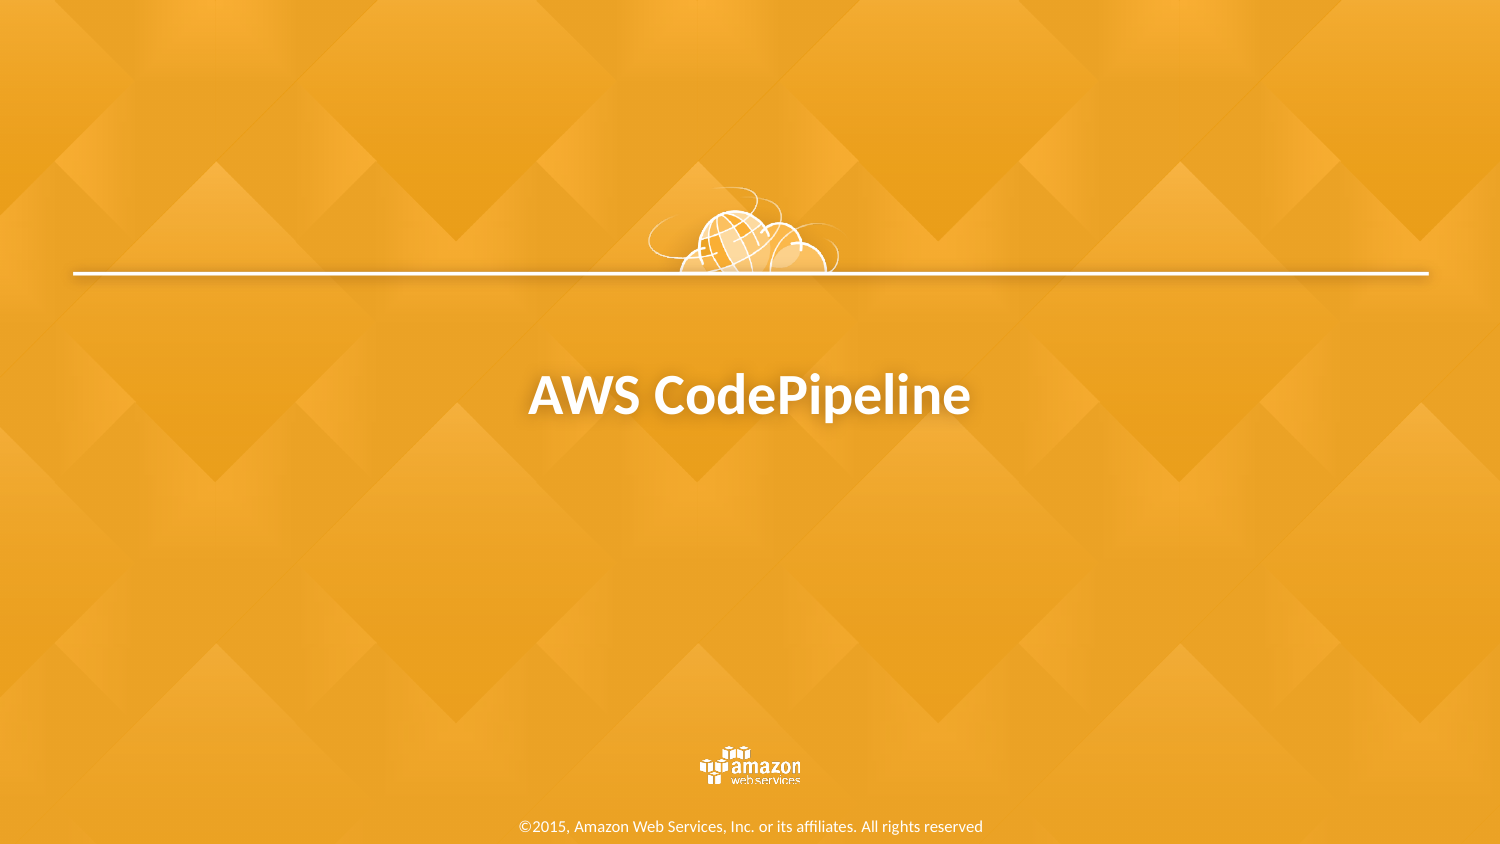

# AWS CodePipeline
©2015, Amazon Web Services, Inc. or its affiliates. All rights reserved